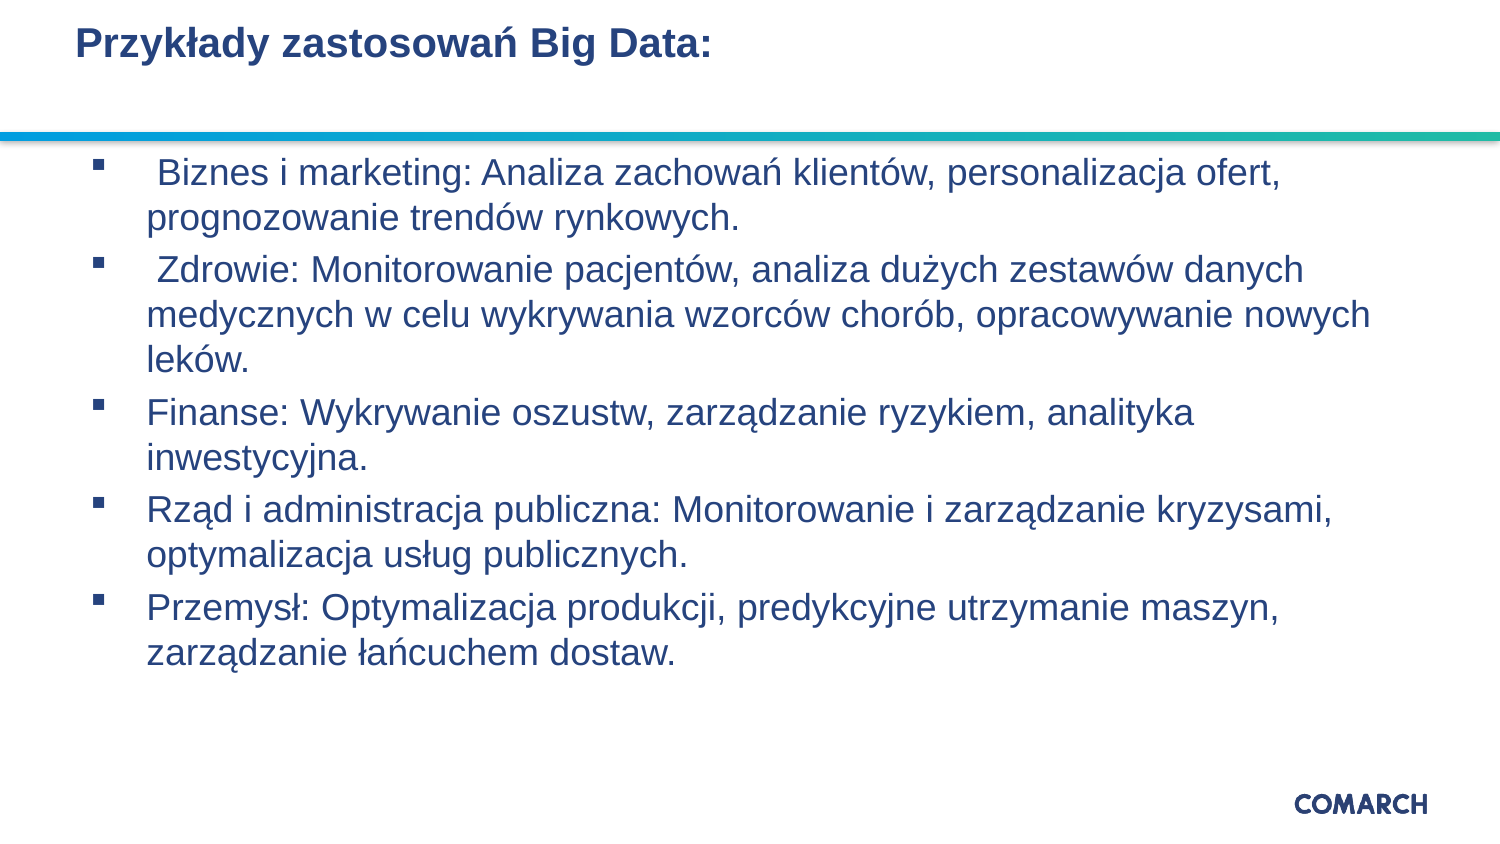

Przykłady zastosowań Big Data:

 Biznes i marketing: Analiza zachowań klientów, personalizacja ofert, prognozowanie trendów rynkowych.
 Zdrowie: Monitorowanie pacjentów, analiza dużych zestawów danych medycznych w celu wykrywania wzorców chorób, opracowywanie nowych leków.
Finanse: Wykrywanie oszustw, zarządzanie ryzykiem, analityka inwestycyjna.
Rząd i administracja publiczna: Monitorowanie i zarządzanie kryzysami, optymalizacja usług publicznych.
Przemysł: Optymalizacja produkcji, predykcyjne utrzymanie maszyn, zarządzanie łańcuchem dostaw.